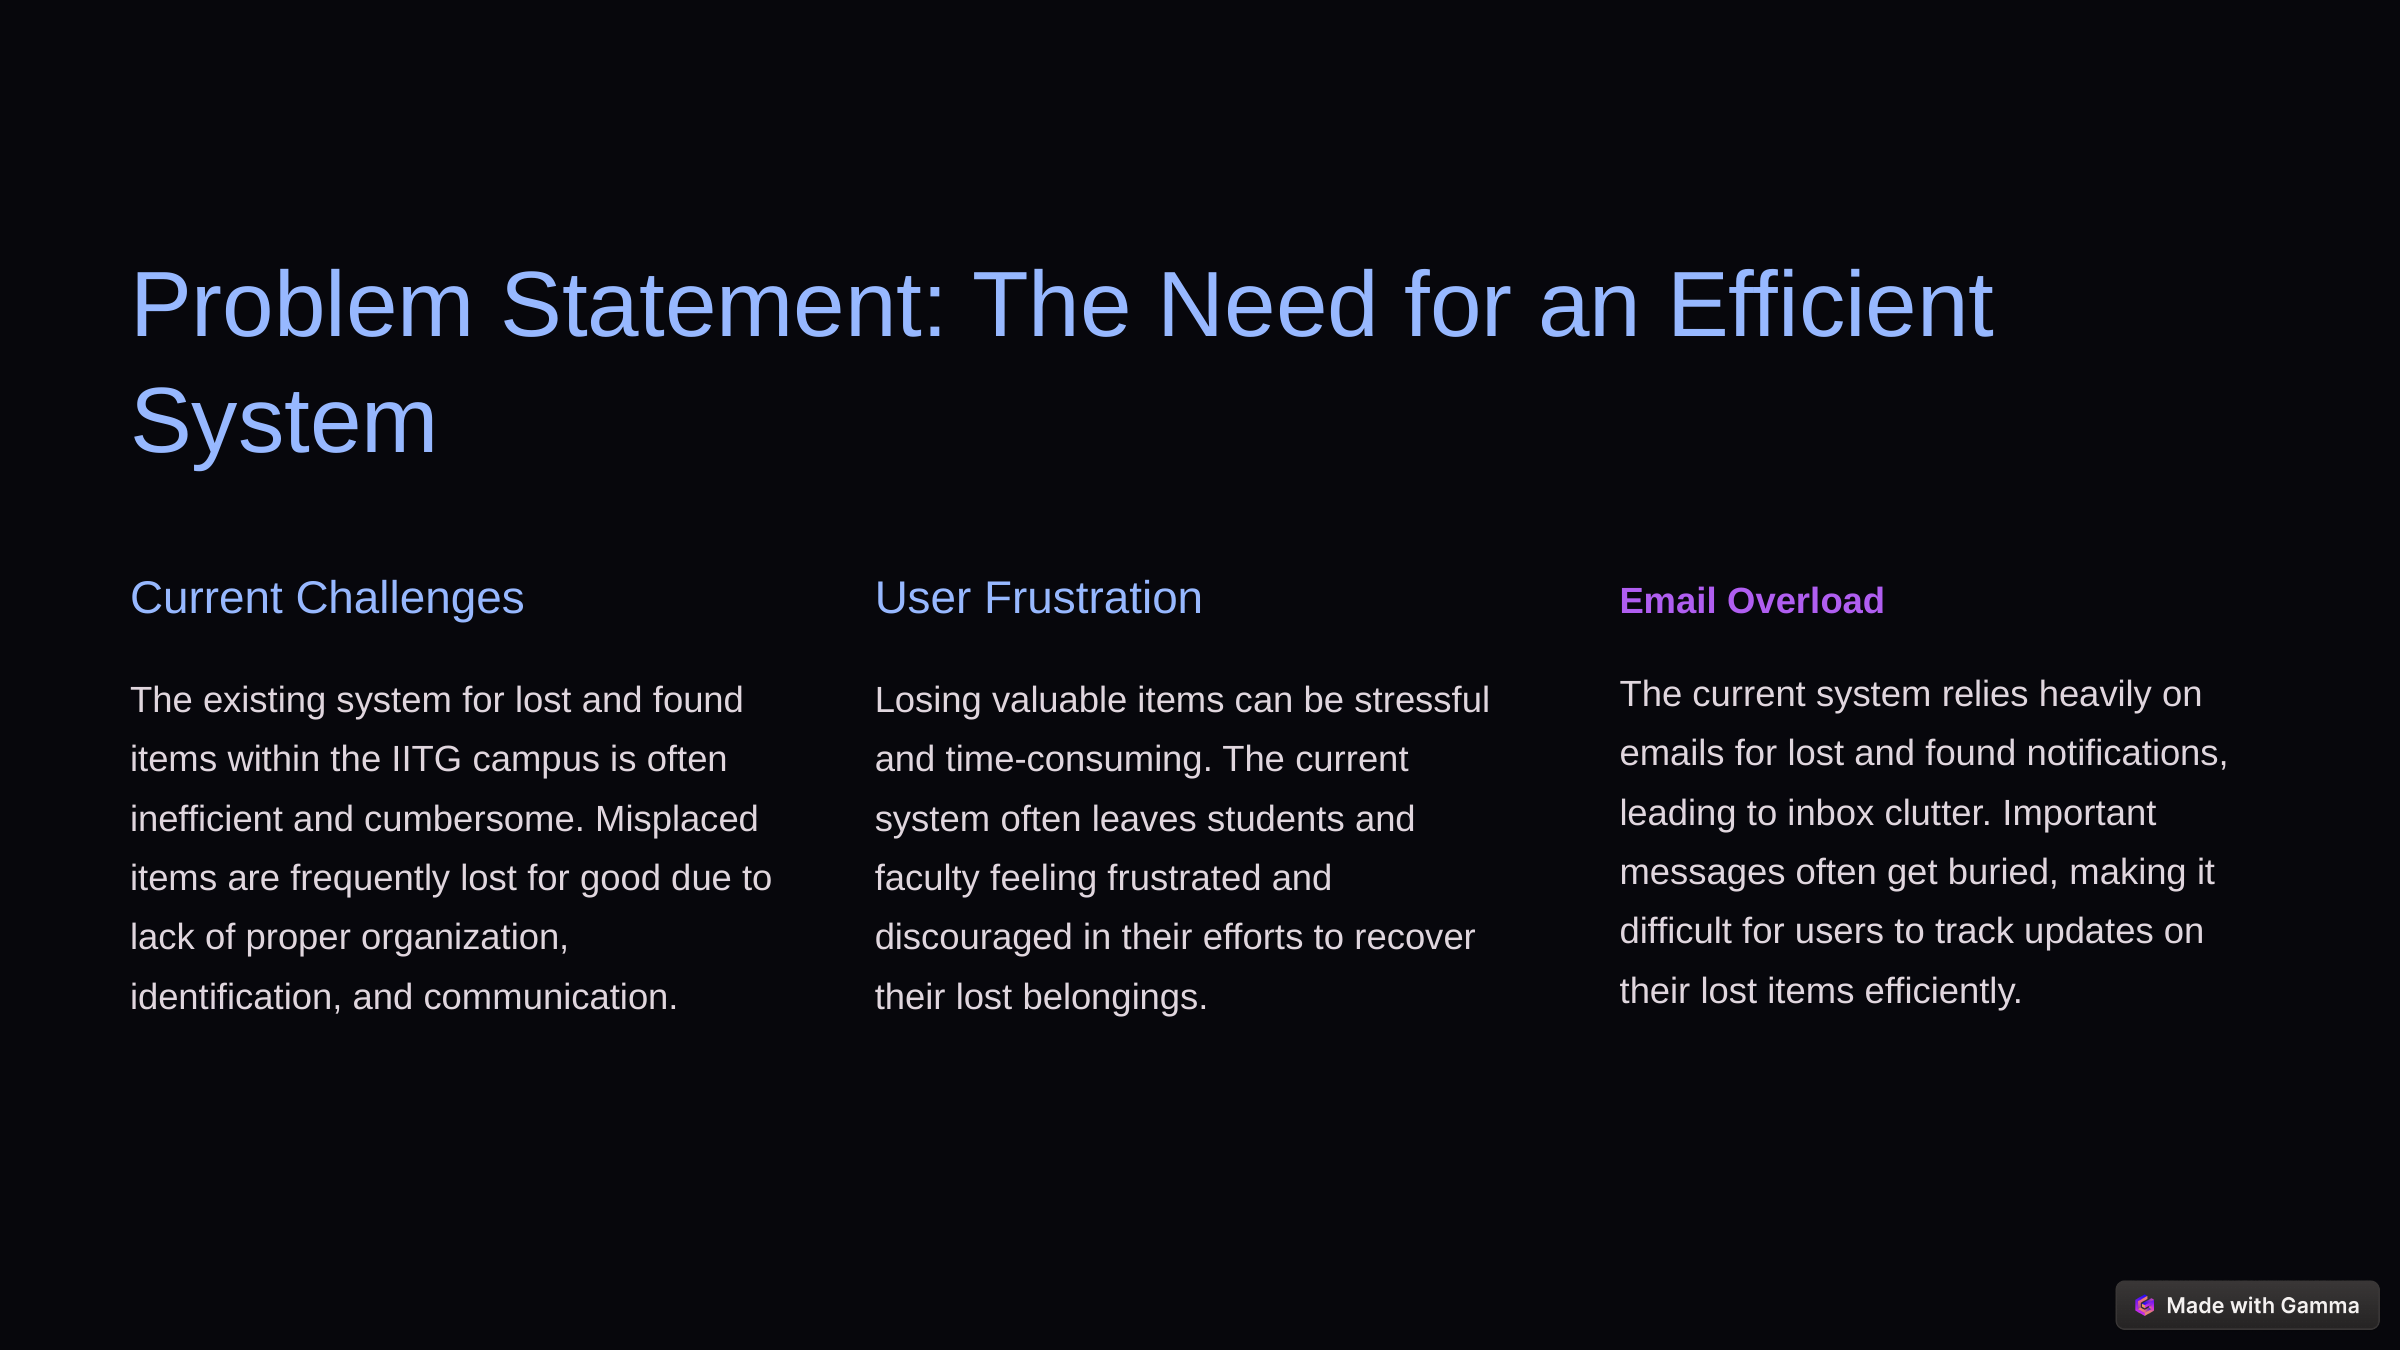

Problem Statement: The Need for an Efficient System
Email Overload
Current Challenges
User Frustration
The current system relies heavily on emails for lost and found notifications, leading to inbox clutter. Important messages often get buried, making it difficult for users to track updates on their lost items efficiently.
The existing system for lost and found items within the IITG campus is often inefficient and cumbersome. Misplaced items are frequently lost for good due to lack of proper organization, identification, and communication.
Losing valuable items can be stressful and time-consuming. The current system often leaves students and faculty feeling frustrated and discouraged in their efforts to recover their lost belongings.